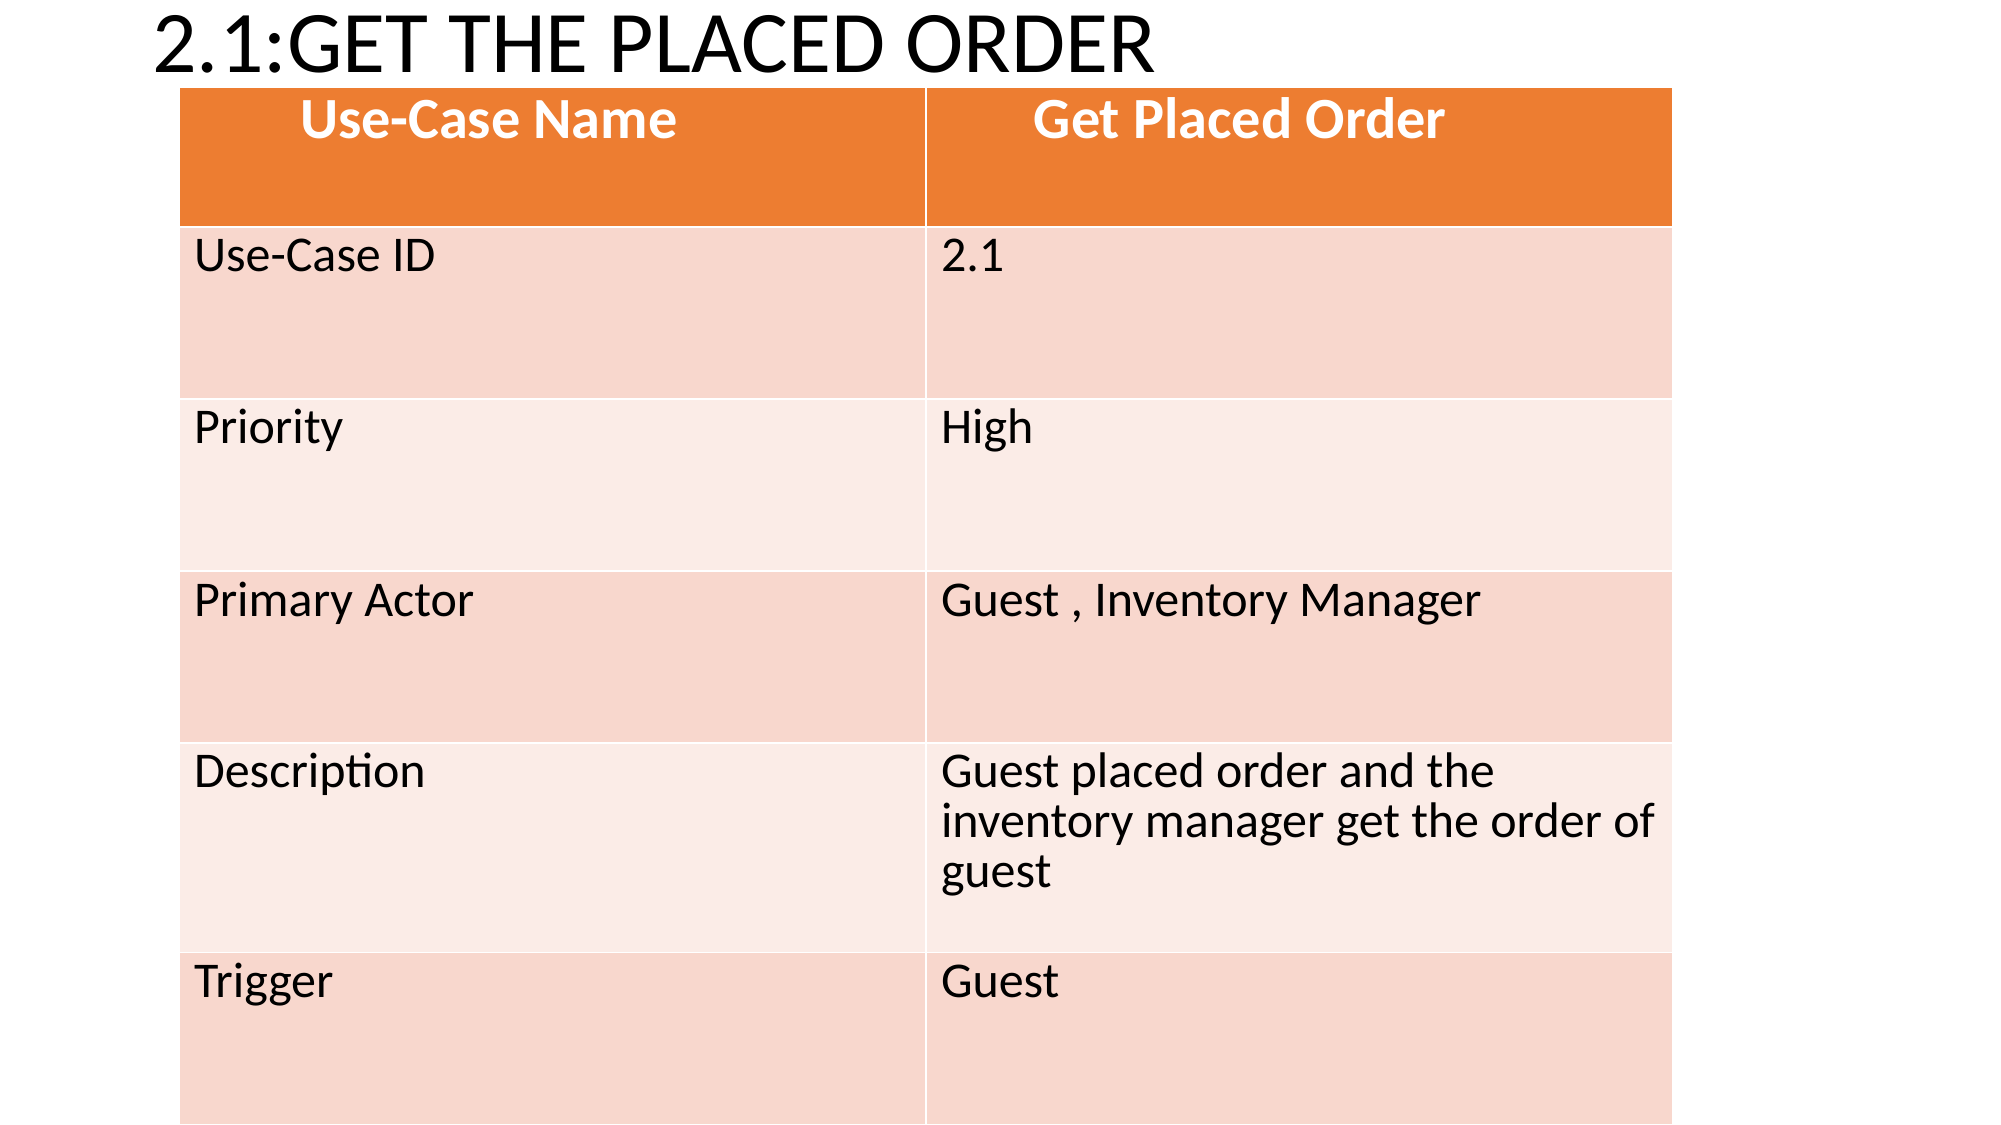

# 2.1:GET THE PLACED ORDER
| Use-Case Name | Get Placed Order |
| --- | --- |
| Use-Case ID | 2.1 |
| Priority | High |
| Primary Actor | Guest , Inventory Manager |
| Description | Guest placed order and the inventory manager get the order of guest |
| Trigger | Guest |